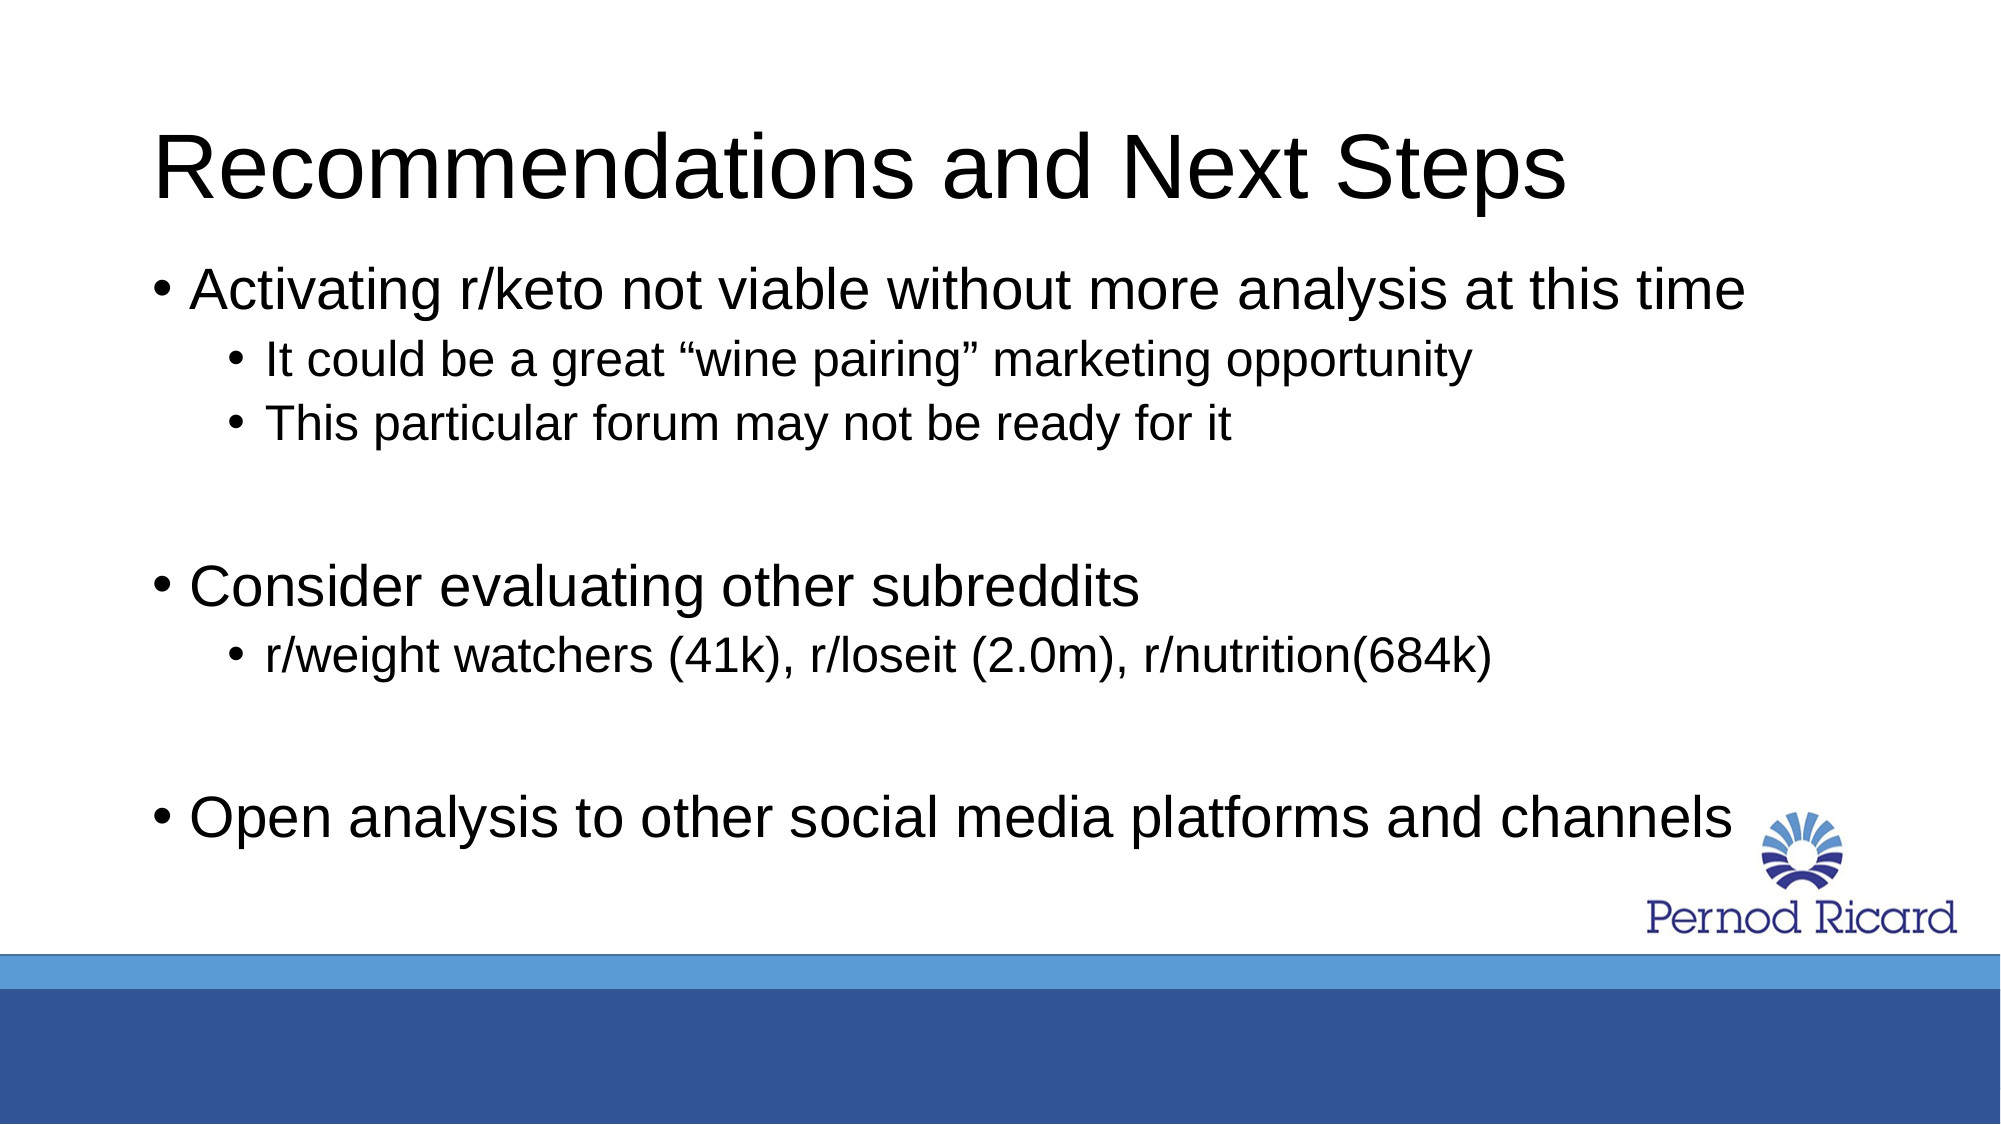

# Recommendations and Next Steps
Activating r/keto not viable without more analysis at this time
It could be a great “wine pairing” marketing opportunity
This particular forum may not be ready for it

Consider evaluating other subreddits
r/weight watchers (41k), r/loseit (2.0m), r/nutrition(684k)

Open analysis to other social media platforms and channels